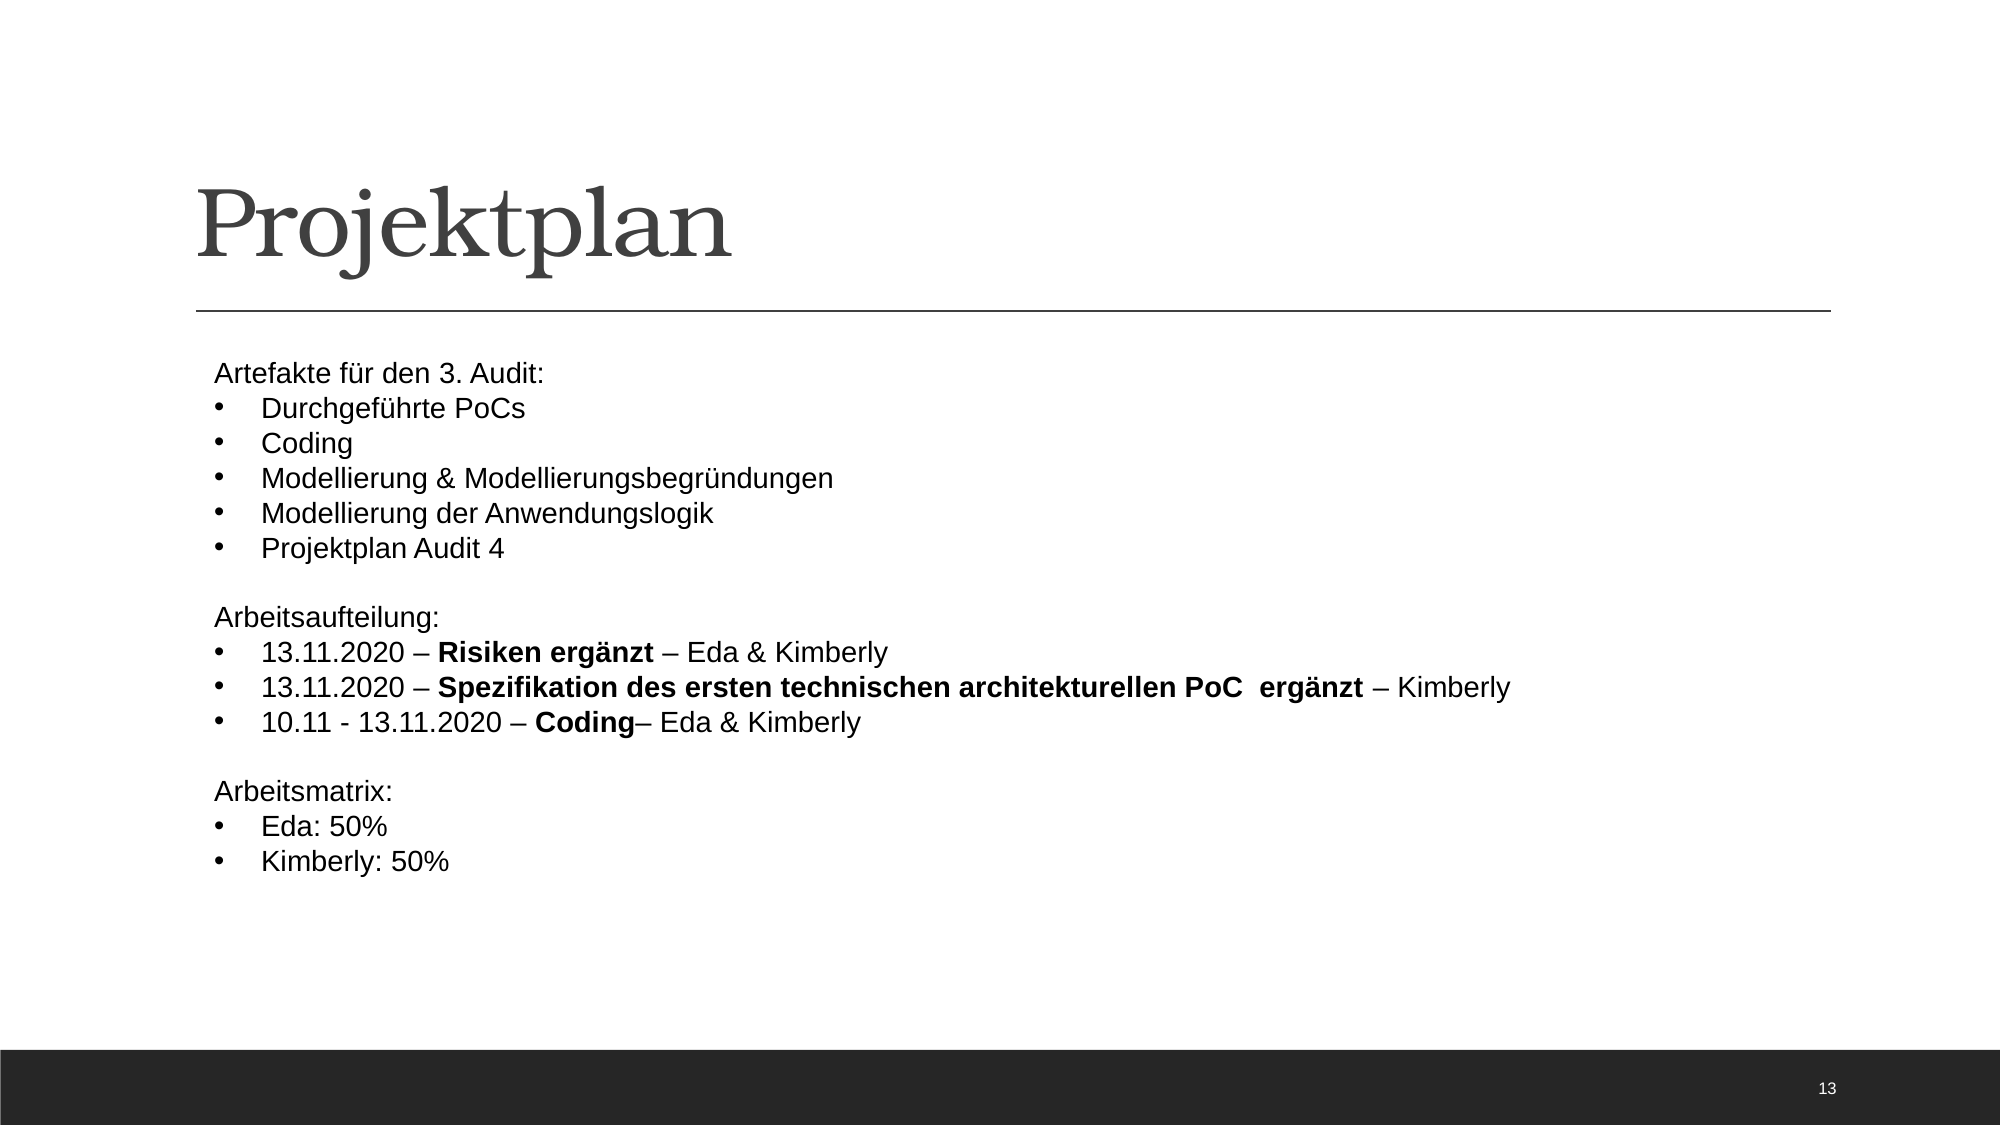

# Projektplan
Artefakte für den 3. Audit:
Durchgeführte PoCs
Coding
Modellierung & Modellierungsbegründungen
Modellierung der Anwendungslogik
Projektplan Audit 4
Arbeitsaufteilung:
13.11.2020 – Risiken ergänzt – Eda & Kimberly
13.11.2020 – Spezifikation des ersten technischen architekturellen PoC  ergänzt – Kimberly
10.11 - 13.11.2020 – Coding– Eda & Kimberly
Arbeitsmatrix:
Eda: 50%
Kimberly: 50%
13